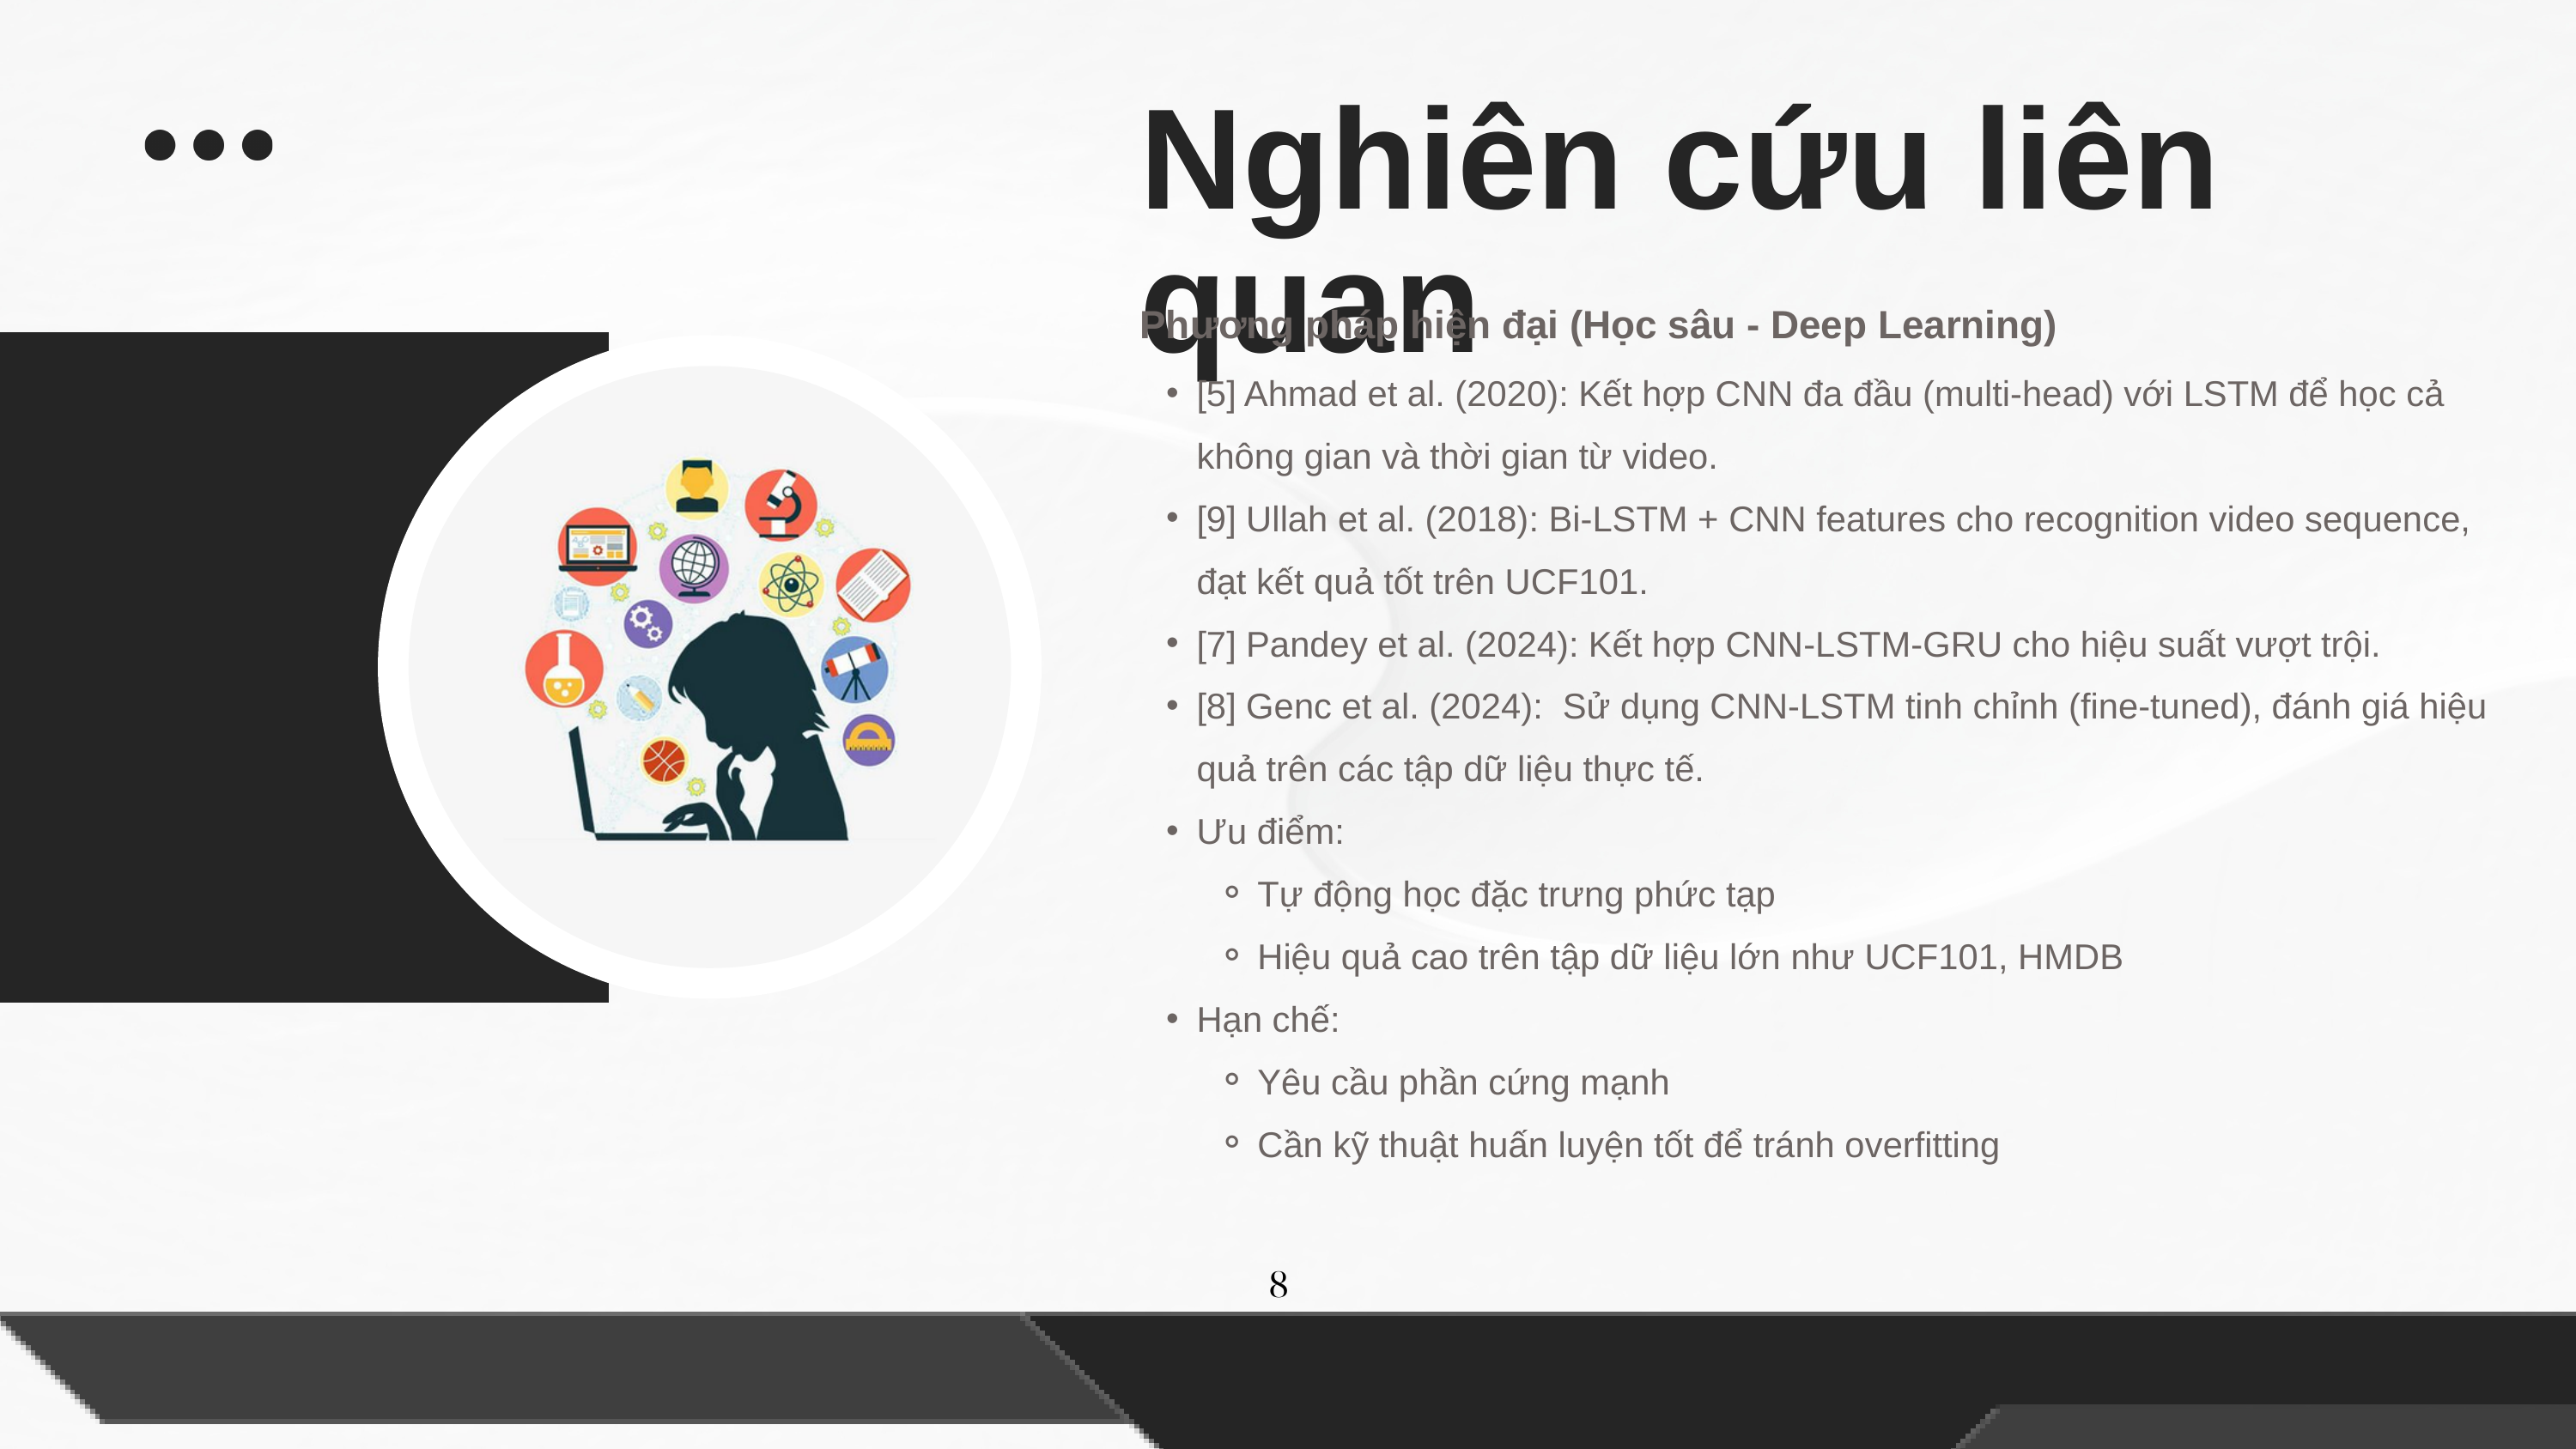

Nghiên cứu liên quan

Phương pháp hiện đại (Học sâu - Deep Learning)

[5] Ahmad et al. (2020): Kết hợp CNN đa đầu (multi-head) với LSTM để học cả không gian và thời gian từ video.
[9] Ullah et al. (2018): Bi-LSTM + CNN features cho recognition video sequence, đạt kết quả tốt trên UCF101.
[7] Pandey et al. (2024): Kết hợp CNN-LSTM-GRU cho hiệu suất vượt trội.
[8] Genc et al. (2024):  Sử dụng CNN-LSTM tinh chỉnh (fine-tuned), đánh giá hiệu quả trên các tập dữ liệu thực tế.
Ưu điểm:
Tự động học đặc trưng phức tạp
Hiệu quả cao trên tập dữ liệu lớn như UCF101, HMDB
Hạn chế:
Yêu cầu phần cứng mạnh
Cần kỹ thuật huấn luyện tốt để tránh overfitting

8